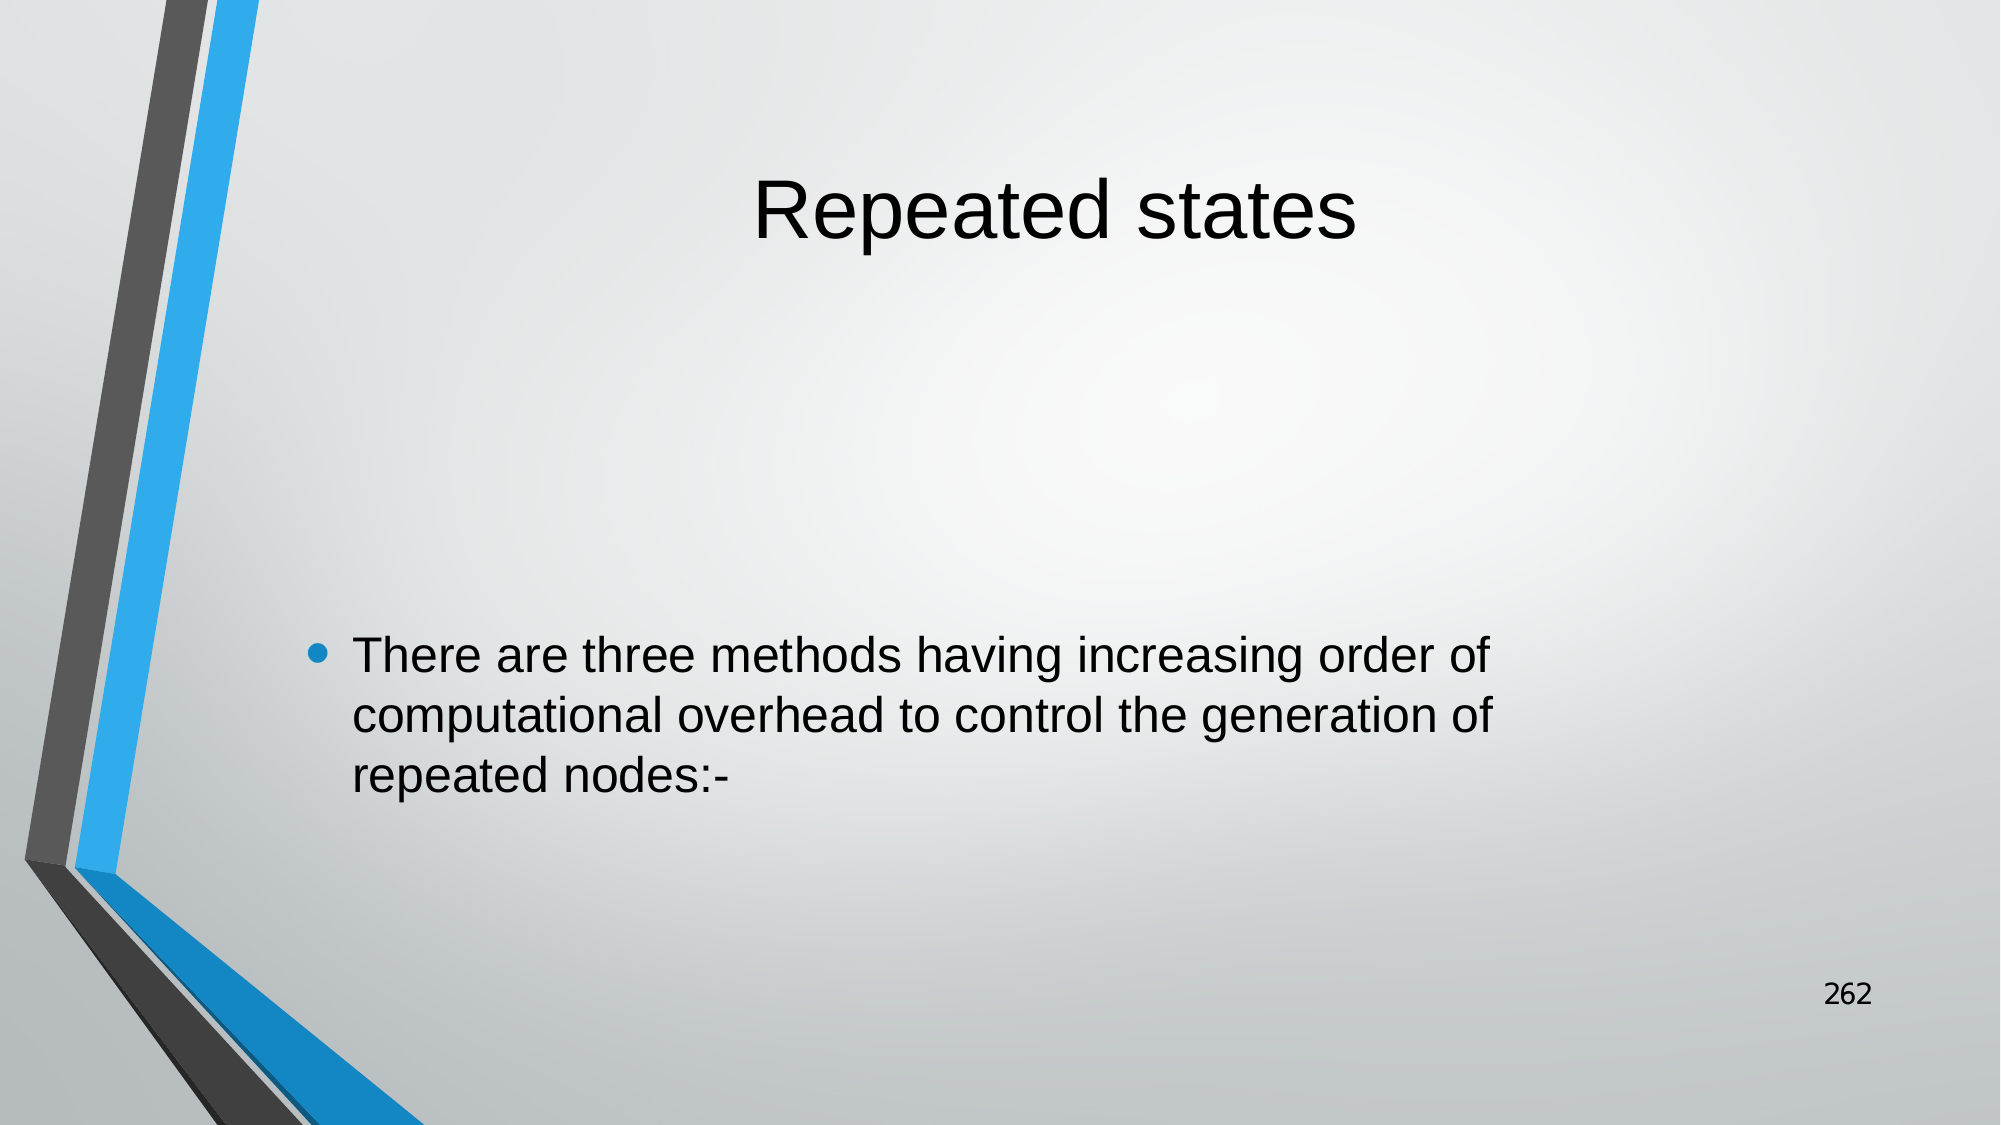

# Repeated states
There are three methods having increasing order of computational overhead to control the generation of repeated nodes:-
262